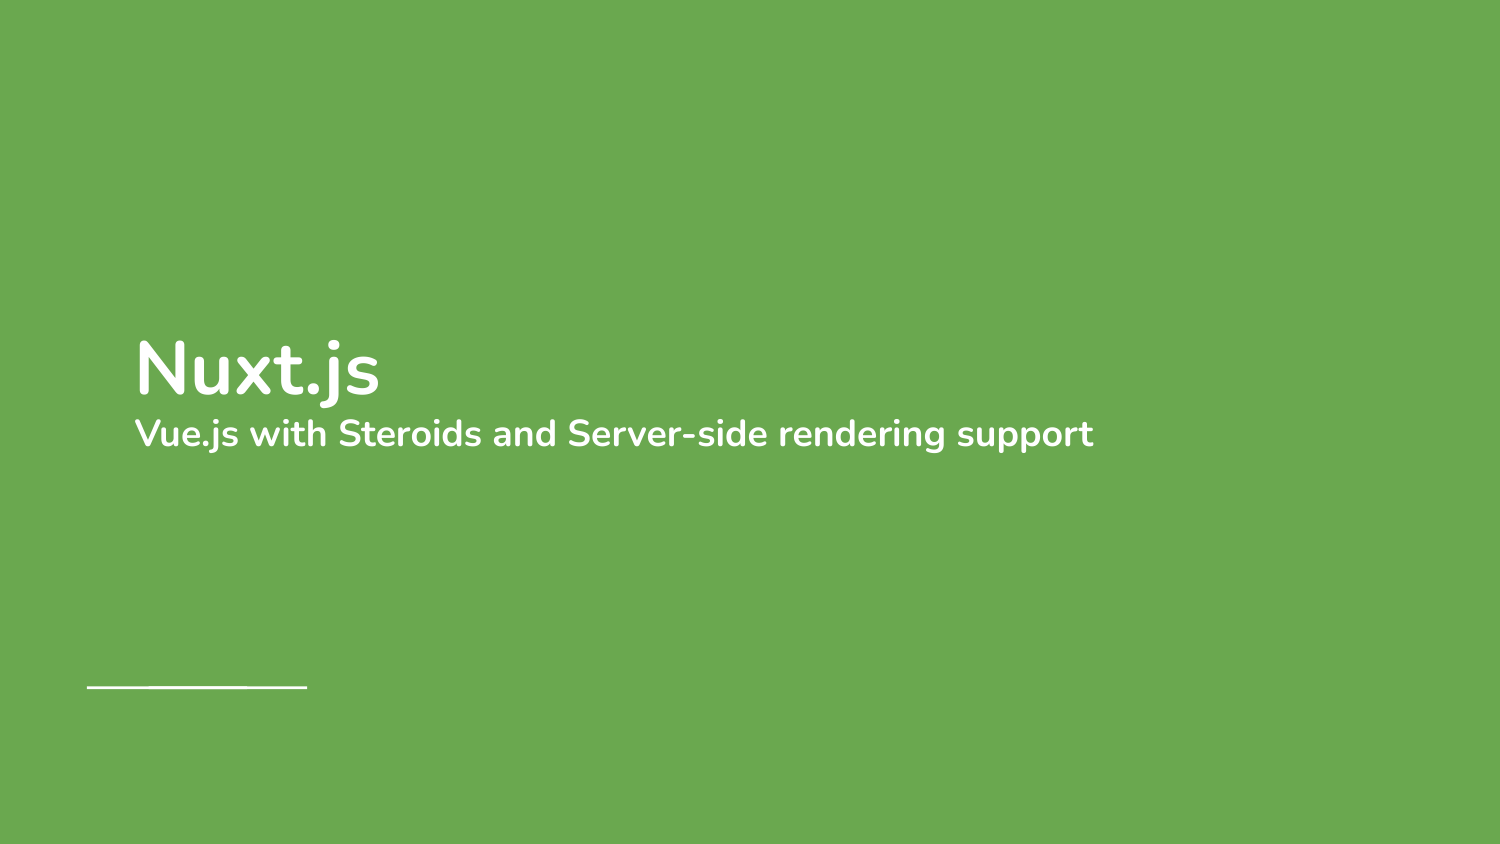

# Nuxt.js
Vue.js with Steroids and Server-side rendering support